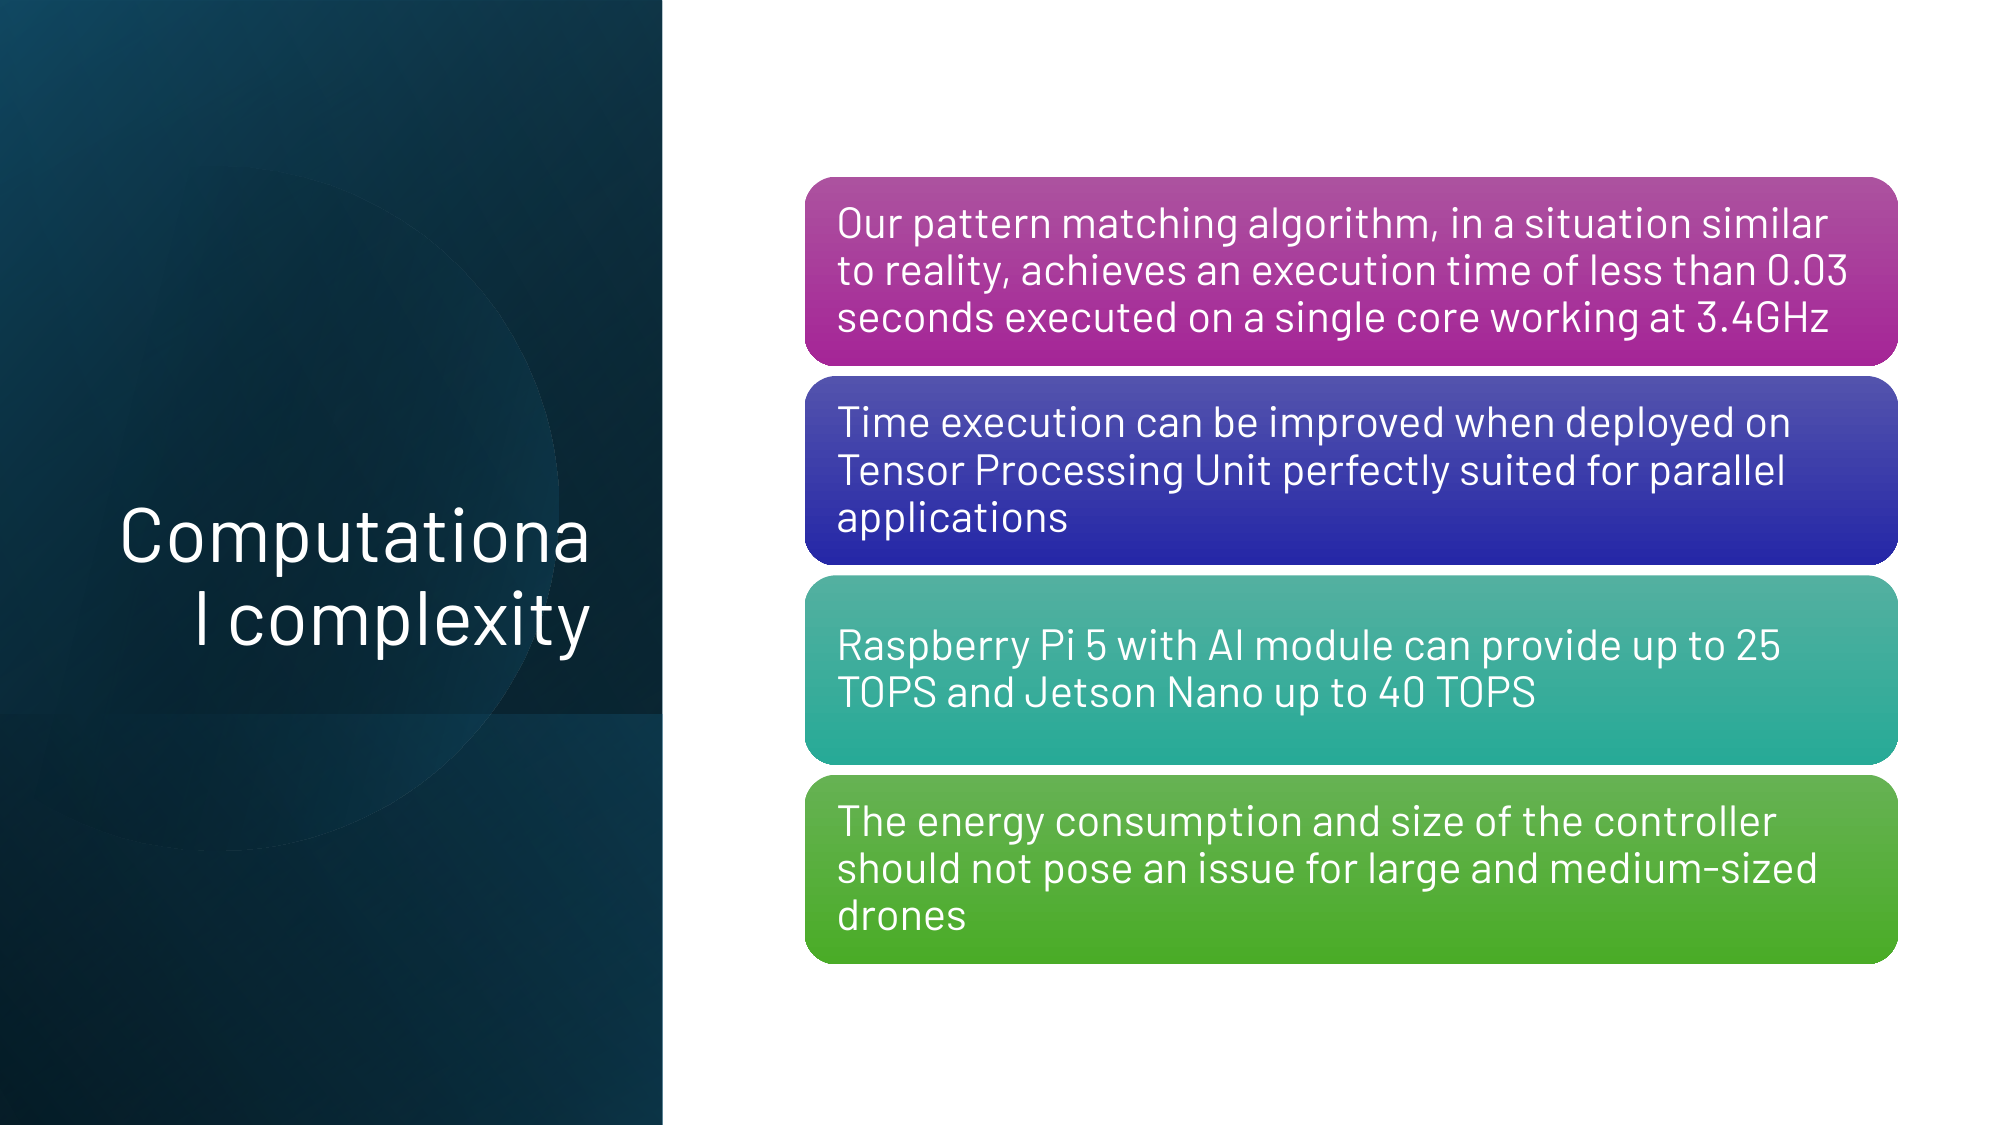

Our pattern matching algorithm, in a situation similar to reality, achieves an execution time of less than 0.03 seconds executed on a single core working at 3.4GHz
Time execution can be improved when deployed on Tensor Processing Unit perfectly suited for parallel applications
Raspberry Pi 5 with AI module can provide up to 25 TOPS and Jetson Nano up to 40 TOPS
The energy consumption and size of the controller should not pose an issue for large and medium-sized drones

# Computational complexity